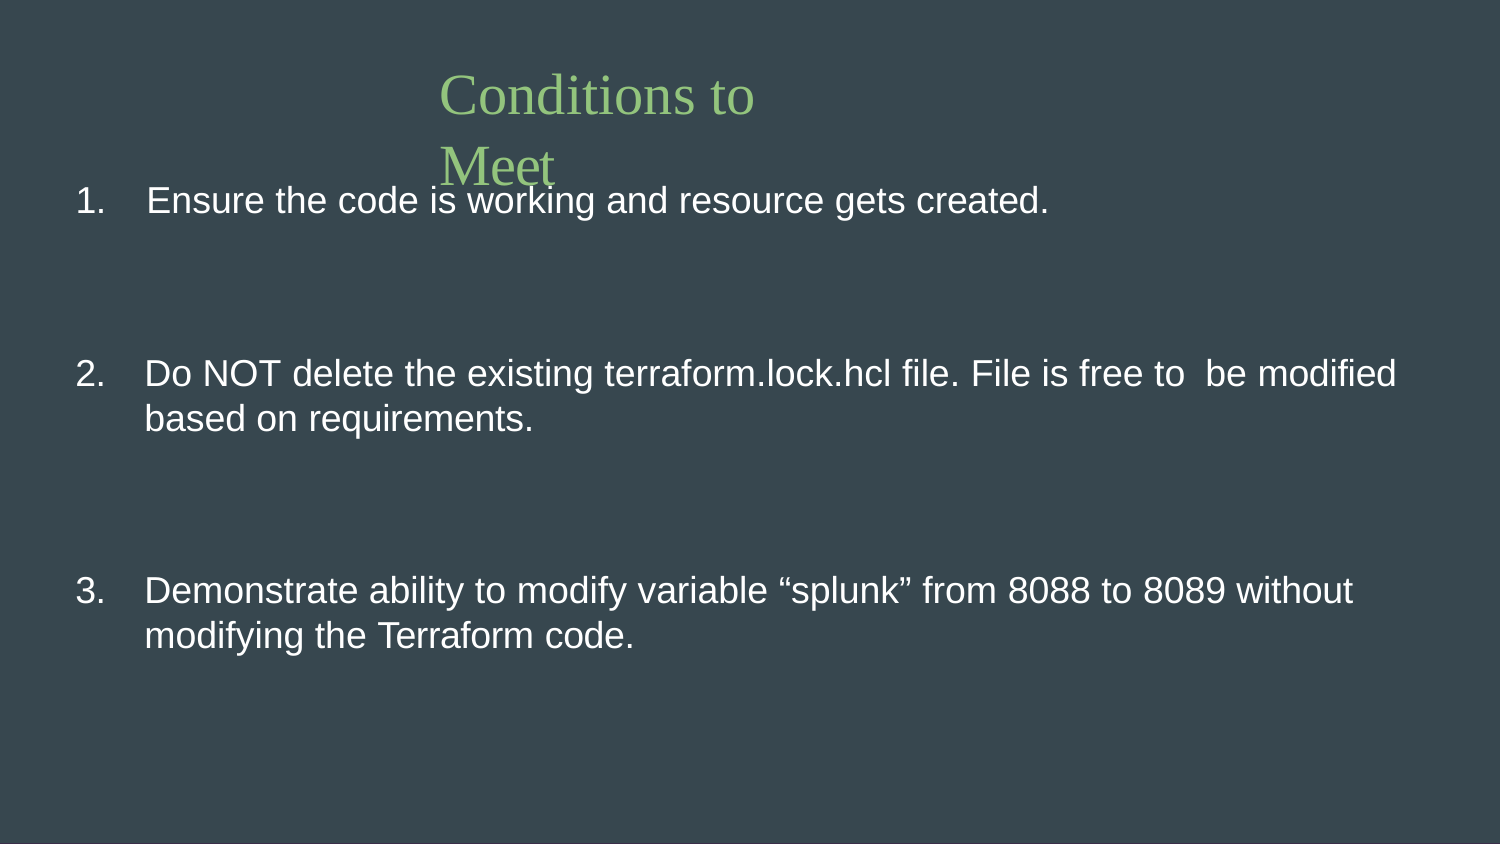

# Conditions to Meet
1.	Ensure the code is working and resource gets created.
2.	Do NOT delete the existing terraform.lock.hcl file. File is free to be modified based on requirements.
3.	Demonstrate ability to modify variable “splunk” from 8088 to 8089 without modifying the Terraform code.